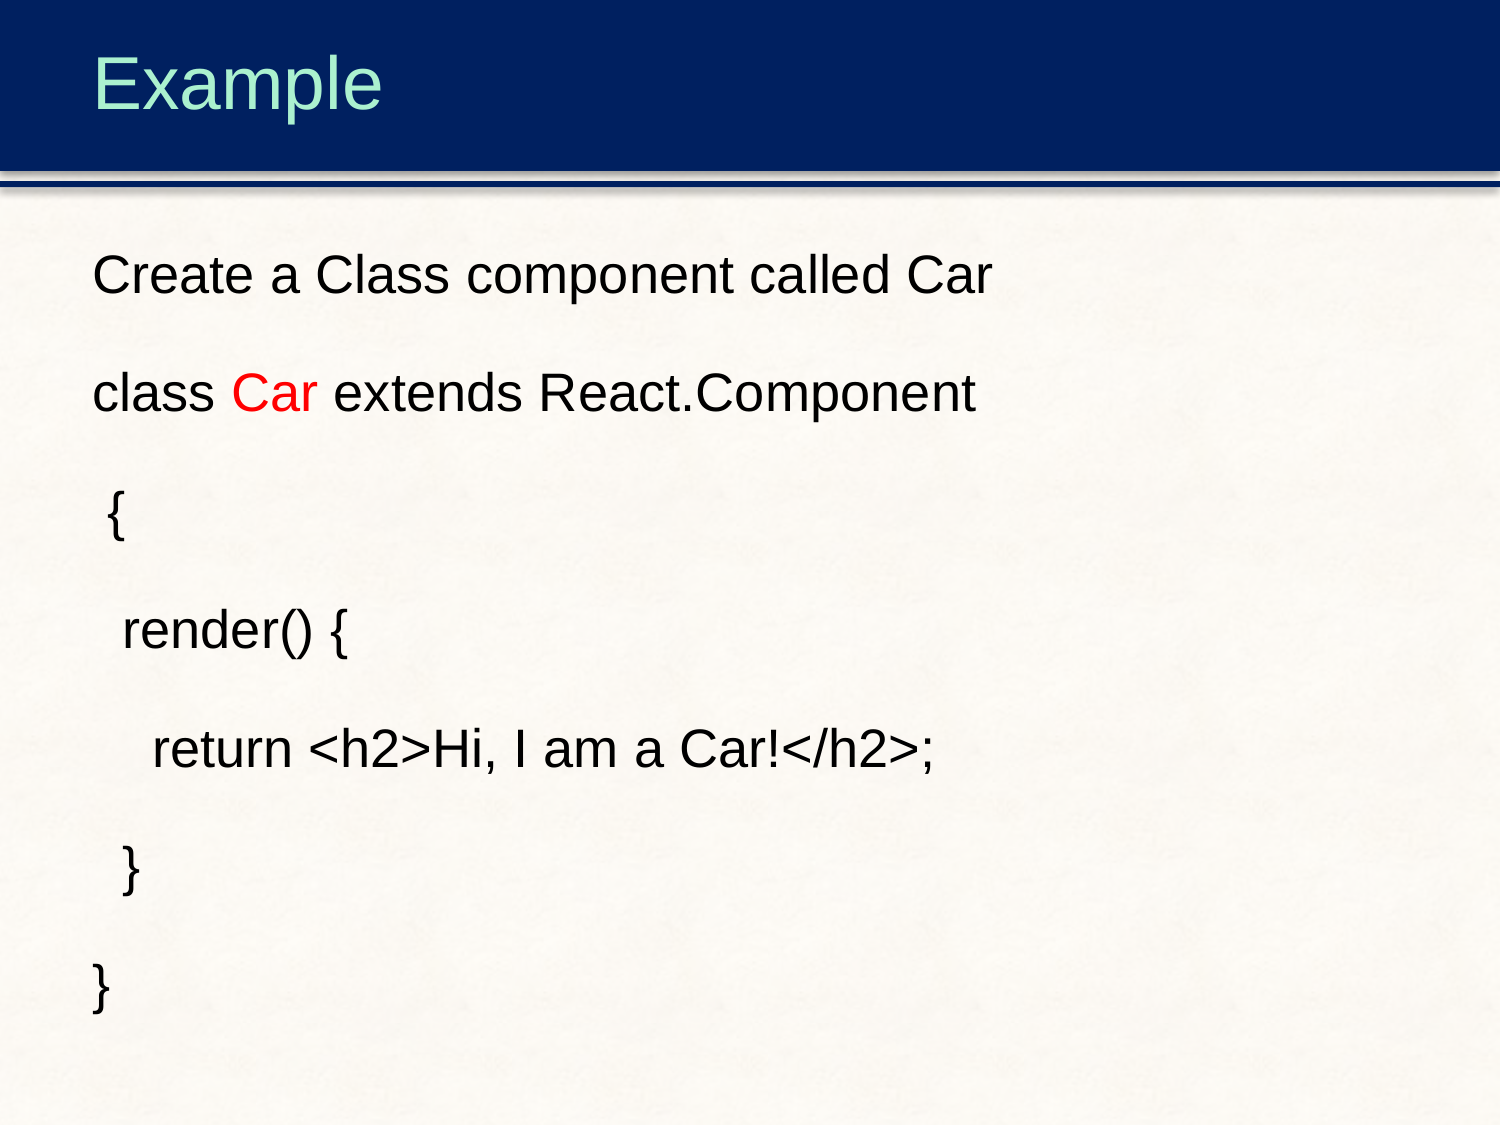

# Example
Create a Class component called Car
class Car extends React.Component
 {
  render() {
    return <h2>Hi, I am a Car!</h2>;
  }
}